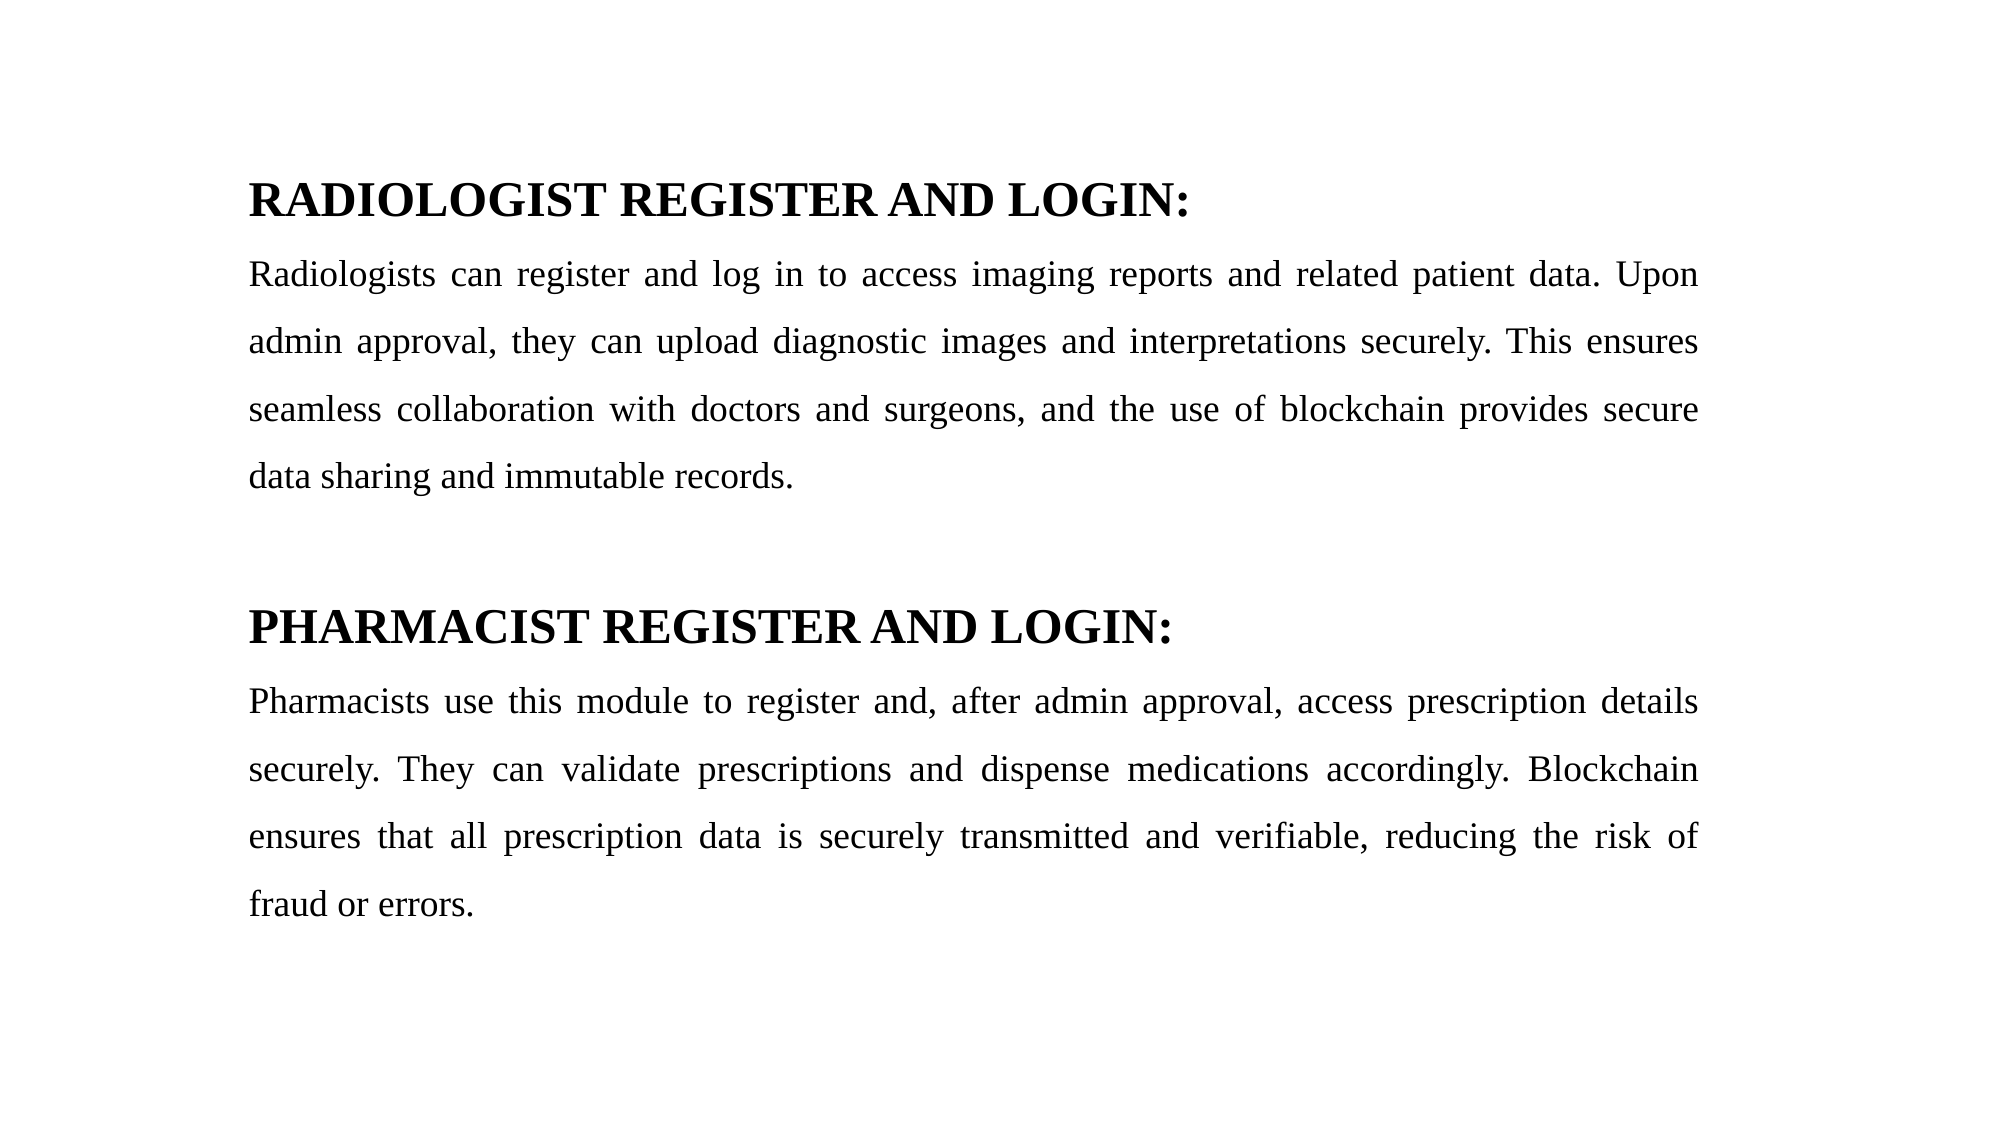

RADIOLOGIST REGISTER AND LOGIN:
Radiologists can register and log in to access imaging reports and related patient data. Upon admin approval, they can upload diagnostic images and interpretations securely. This ensures seamless collaboration with doctors and surgeons, and the use of blockchain provides secure data sharing and immutable records.

PHARMACIST REGISTER AND LOGIN:
Pharmacists use this module to register and, after admin approval, access prescription details securely. They can validate prescriptions and dispense medications accordingly. Blockchain ensures that all prescription data is securely transmitted and verifiable, reducing the risk of fraud or errors.